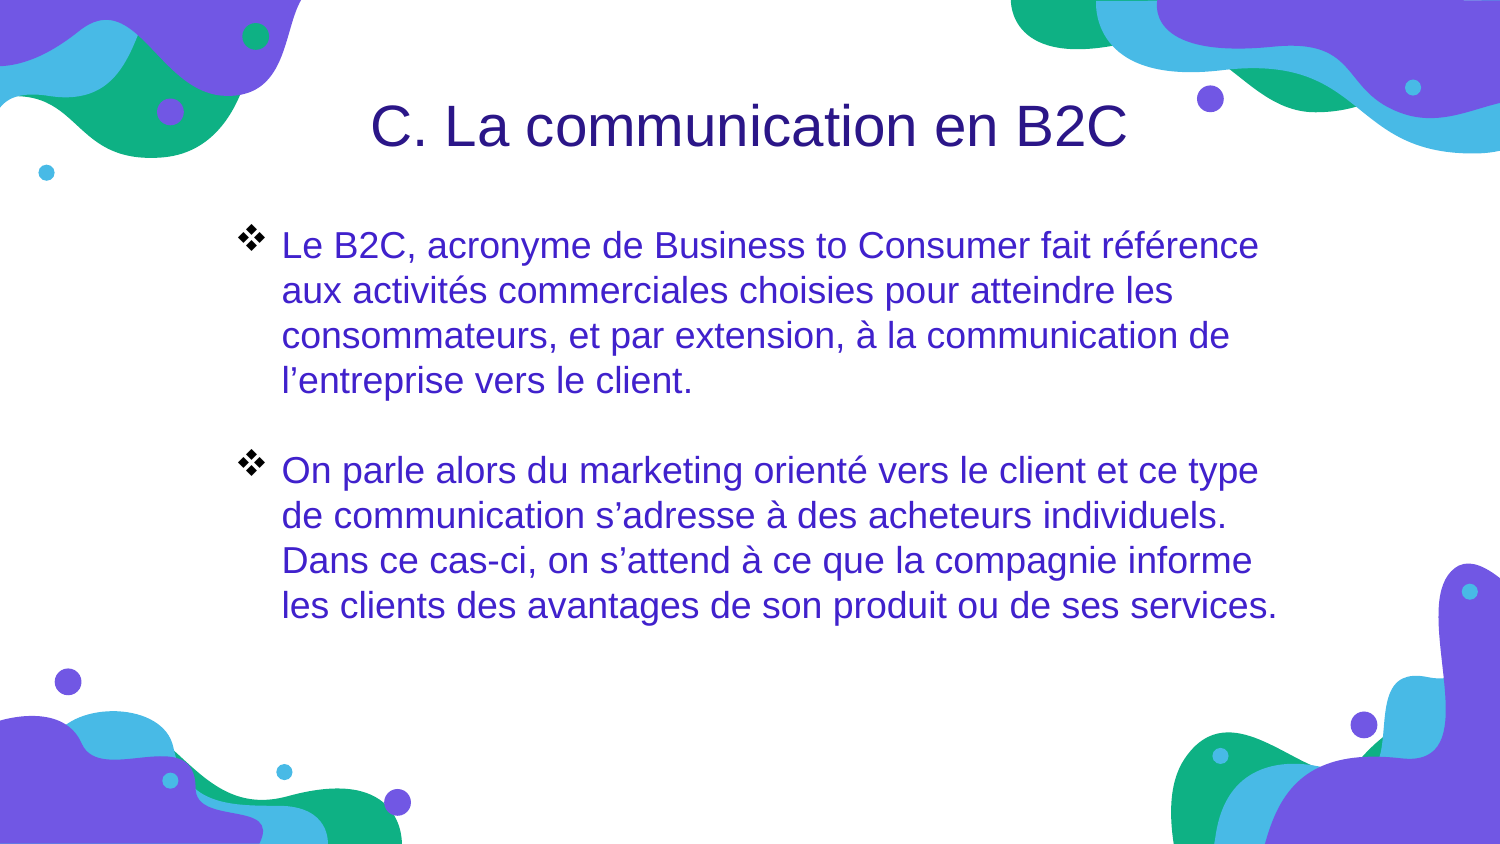

C. La communication en B2C
Le B2C, acronyme de Business to Consumer fait référence aux activités commerciales choisies pour atteindre les consommateurs, et par extension, à la communication de l’entreprise vers le client.

On parle alors du marketing orienté vers le client et ce type de communication s’adresse à des acheteurs individuels. Dans ce cas-ci, on s’attend à ce que la compagnie informe les clients des avantages de son produit ou de ses services.